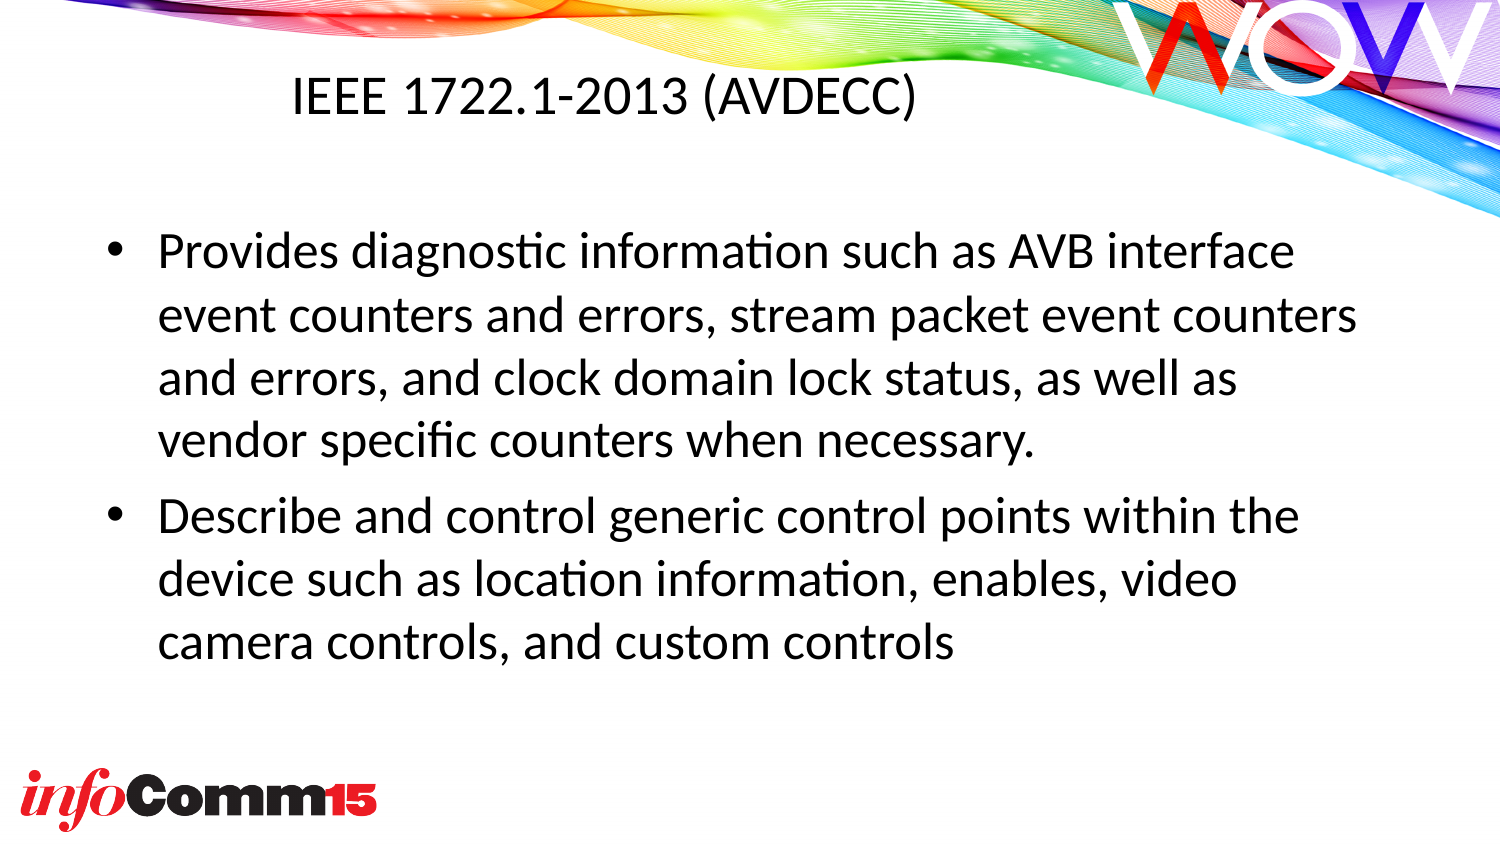

# IEEE 1722.1-2013 (AVDECC)

Provides diagnostic information such as AVB interface event counters and errors, stream packet event counters and errors, and clock domain lock status, as well as vendor specific counters when necessary.
Describe and control generic control points within the device such as location information, enables, video camera controls, and custom controls